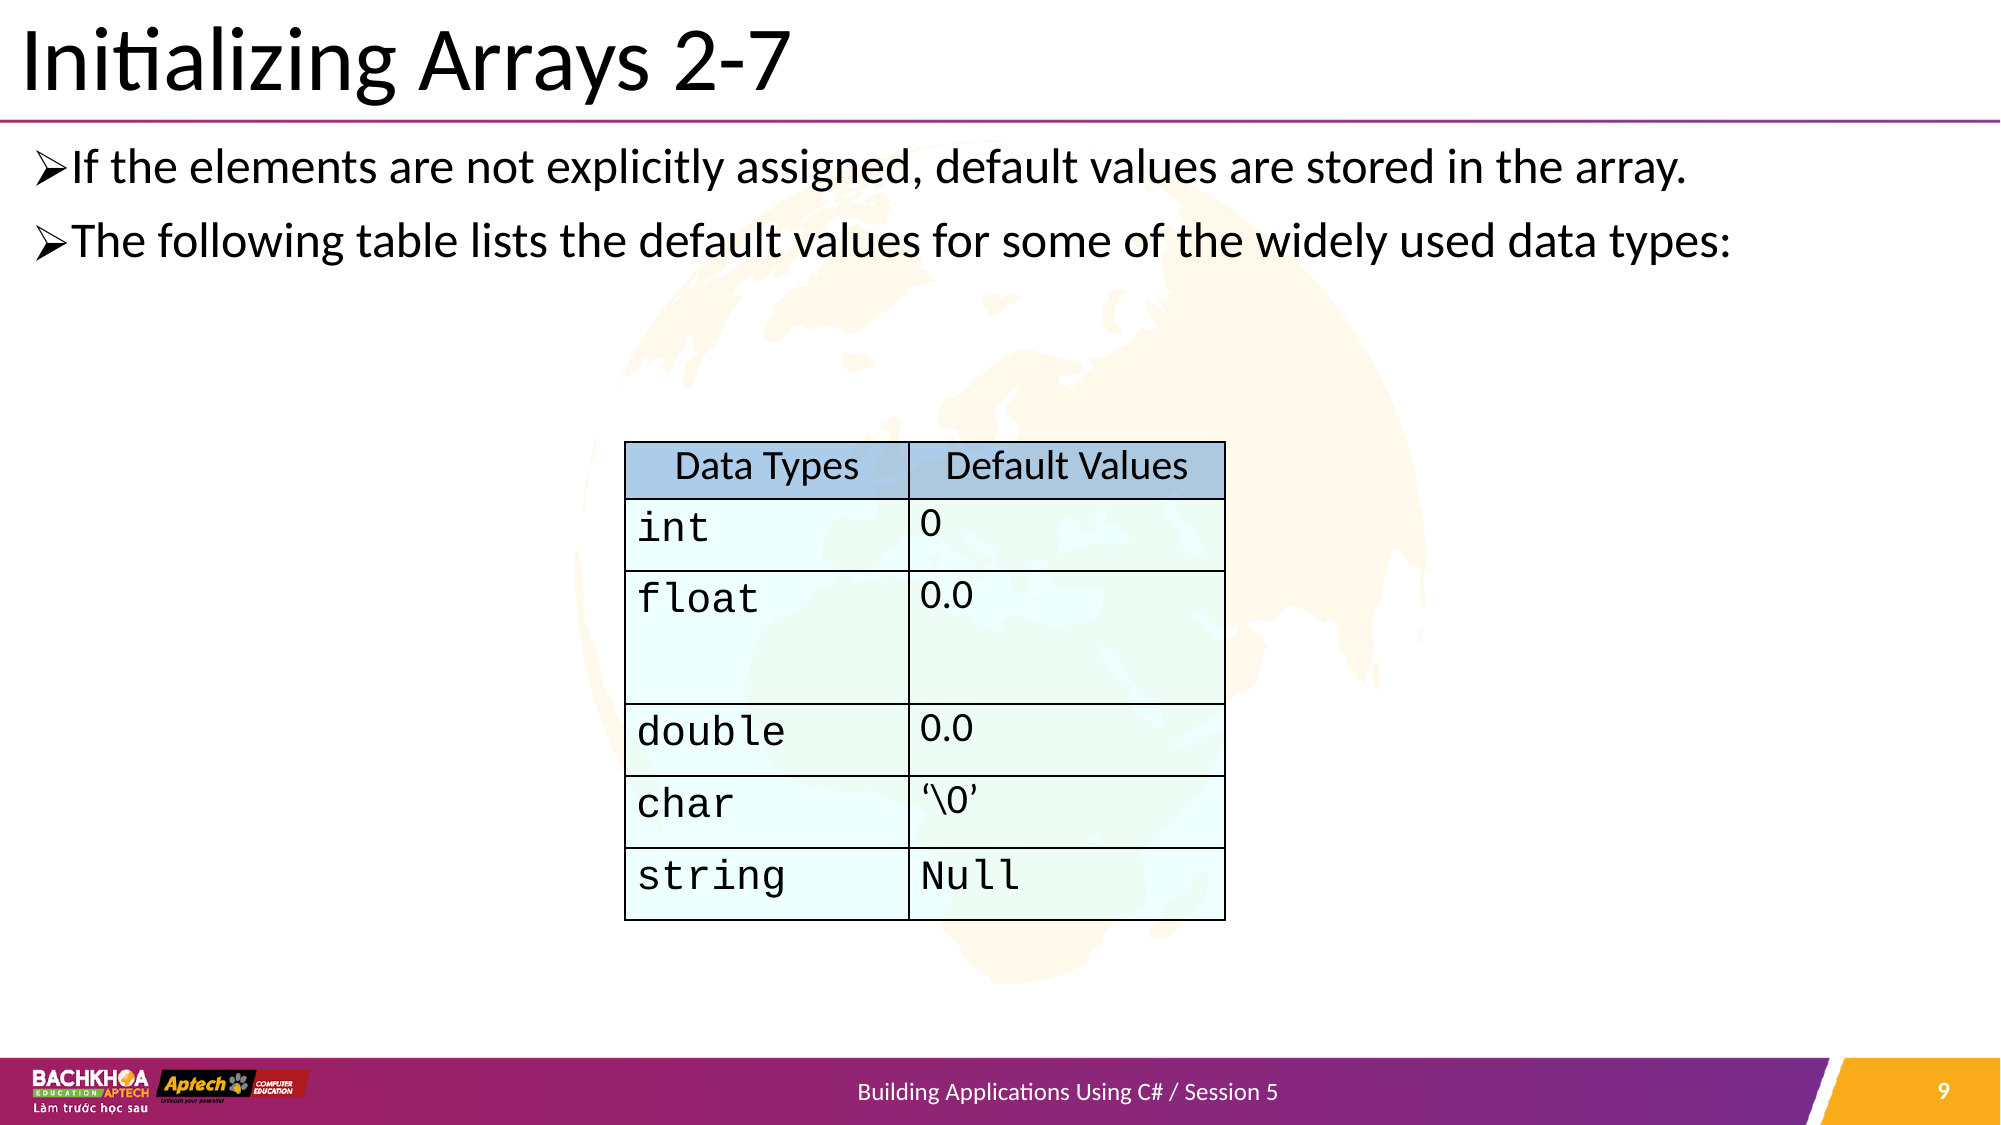

# Initializing Arrays 2-7
If the elements are not explicitly assigned, default values are stored in the array.
The following table lists the default values for some of the widely used data types:

| Data Types | Default Values |
| --- | --- |
| int | 0 |
| float | 0.0 |
| double | 0.0 |
| char | ‘\0’ |
| string | Null |
9
Building Applications Using C# / Session 5